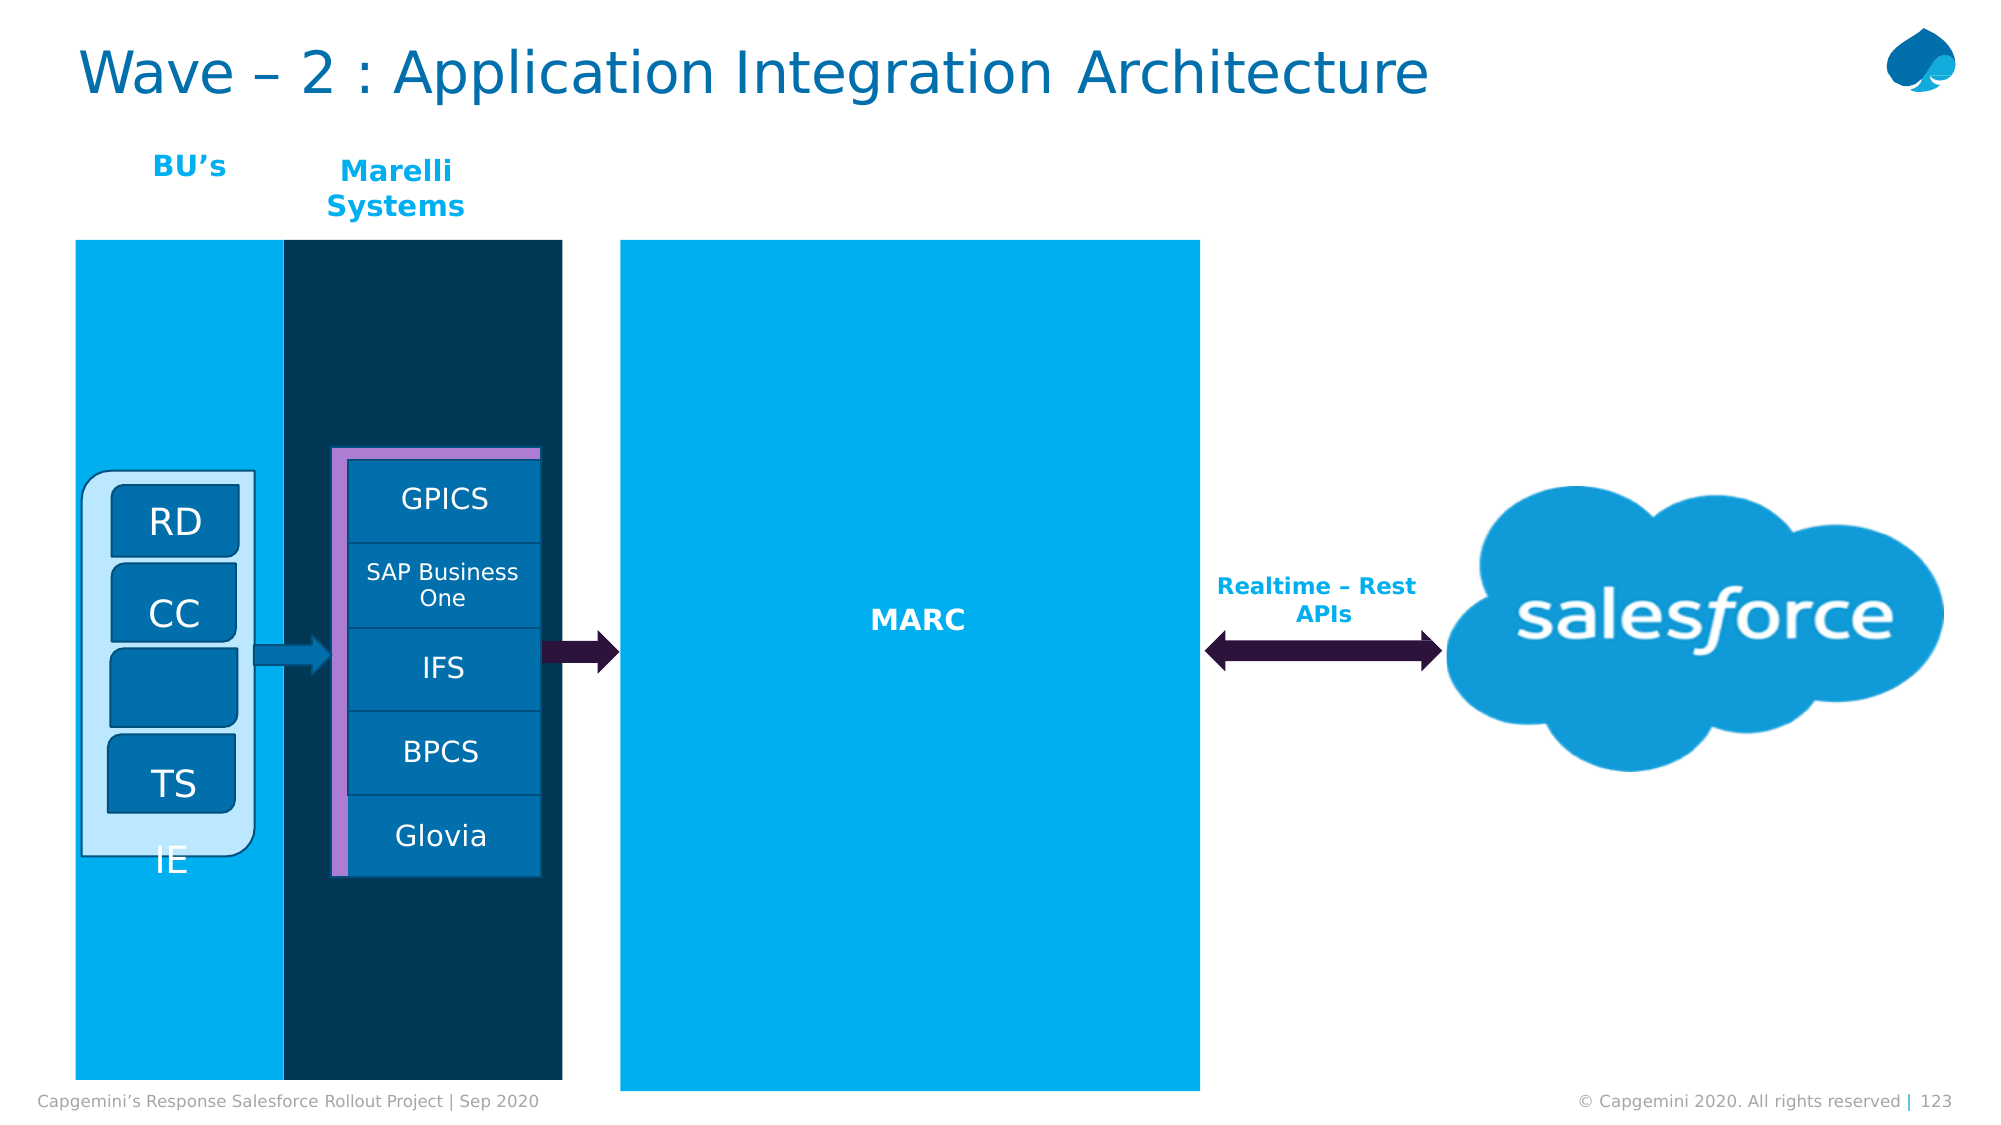

# Wave – 2 : Application Integration Architecture
BU’s
Marelli  Systems

MARC

|  |  |
| --- | --- |
|  | GPICS |
|  | SAP Business One |
|  | IFS |
|  | BPCS |
|  | Glovia |

RD
CC  TS
IE

Realtime – Rest  APIs

Capgemini’s Response Salesforce Rollout Project | Sep 2020
© Capgemini 2020. All rights reserved | 123